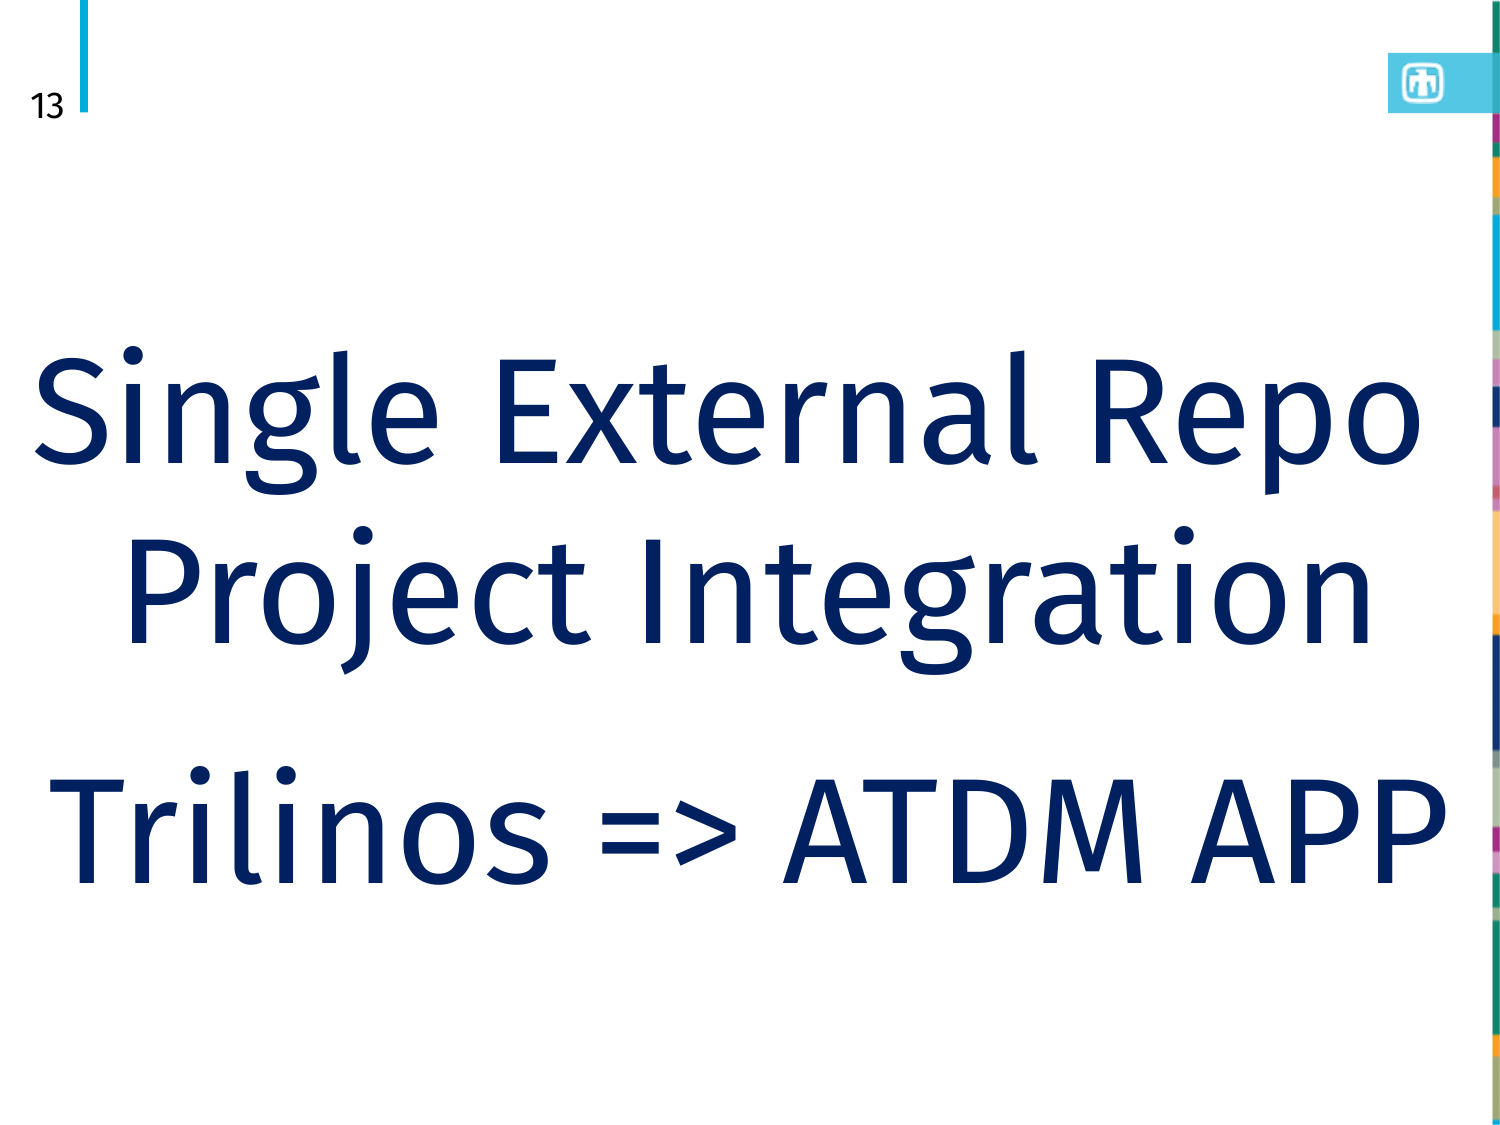

13
Single External Repo
Project Integration

Trilinos => ATDM APP